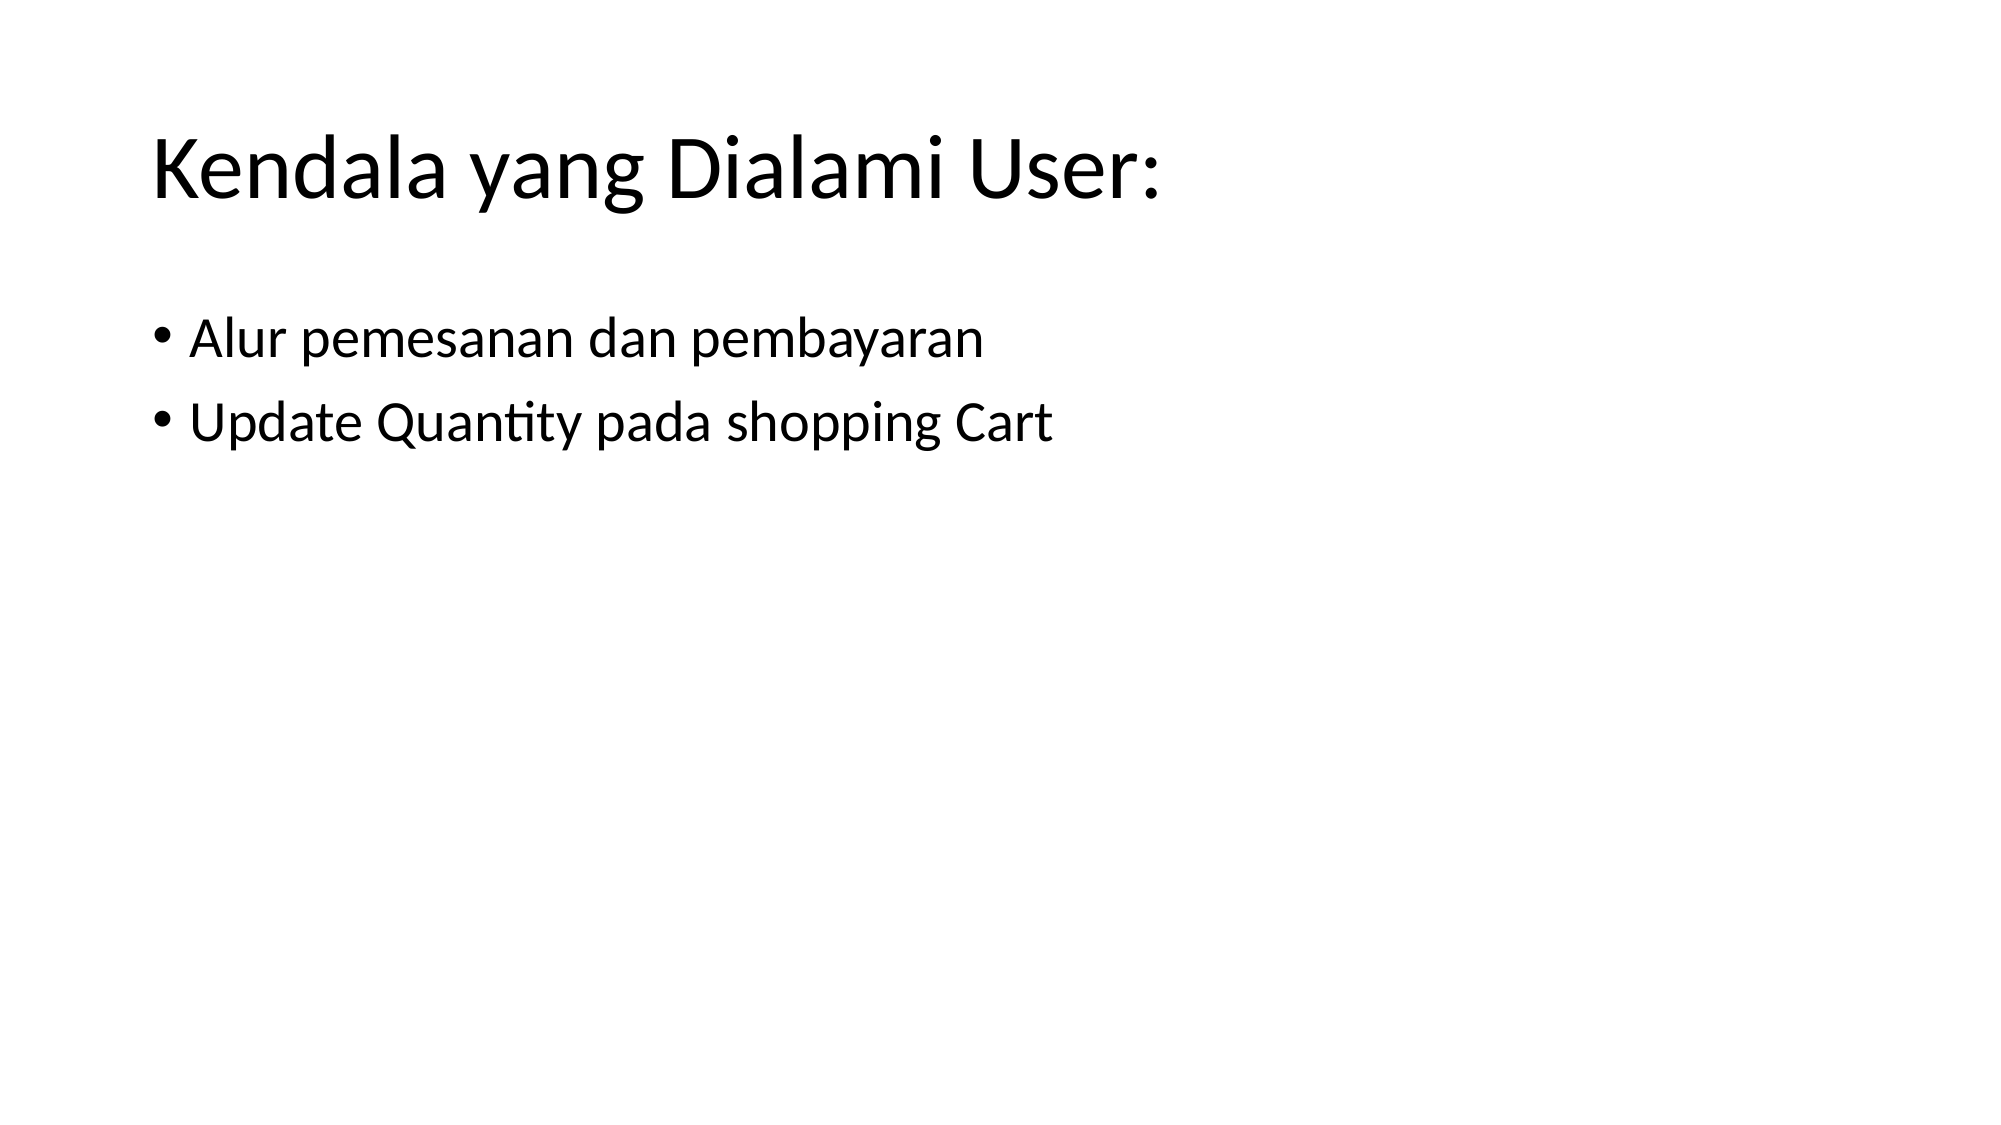

# Kendala yang Dialami User:
Alur pemesanan dan pembayaran
Update Quantity pada shopping Cart